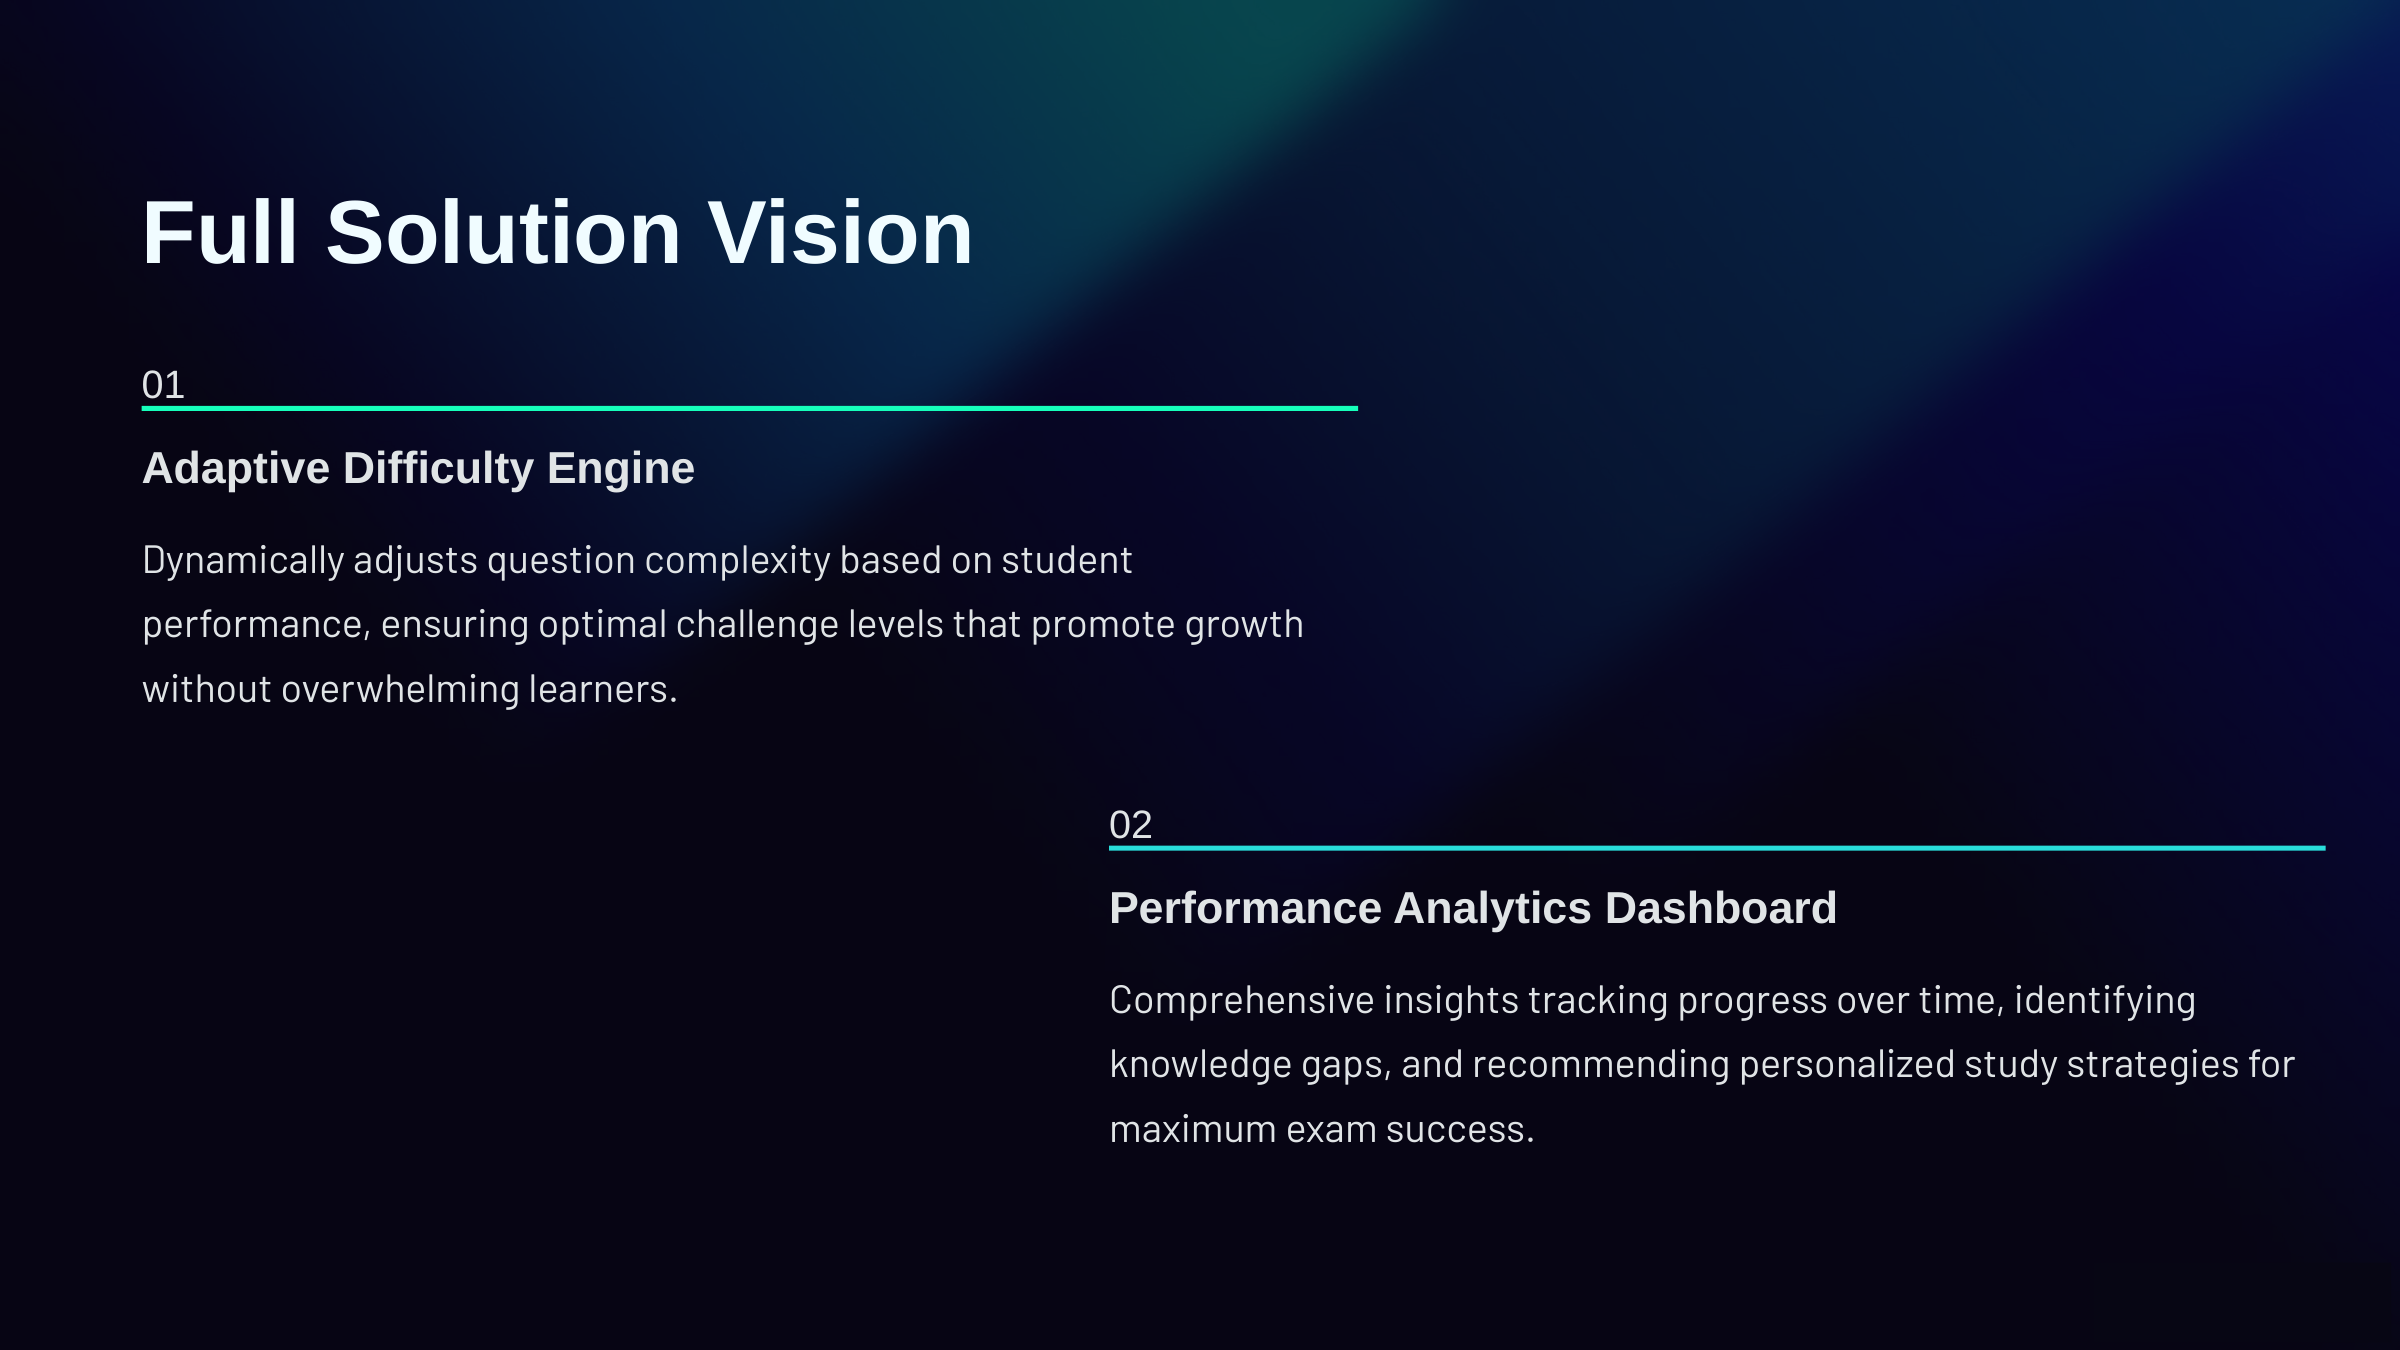

Full Solution Vision
01

Adaptive Difficulty Engine
Dynamically adjusts question complexity based on student performance, ensuring optimal challenge levels that promote growth without overwhelming learners.
02

Performance Analytics Dashboard
Comprehensive insights tracking progress over time, identifying knowledge gaps, and recommending personalized study strategies for maximum exam success.